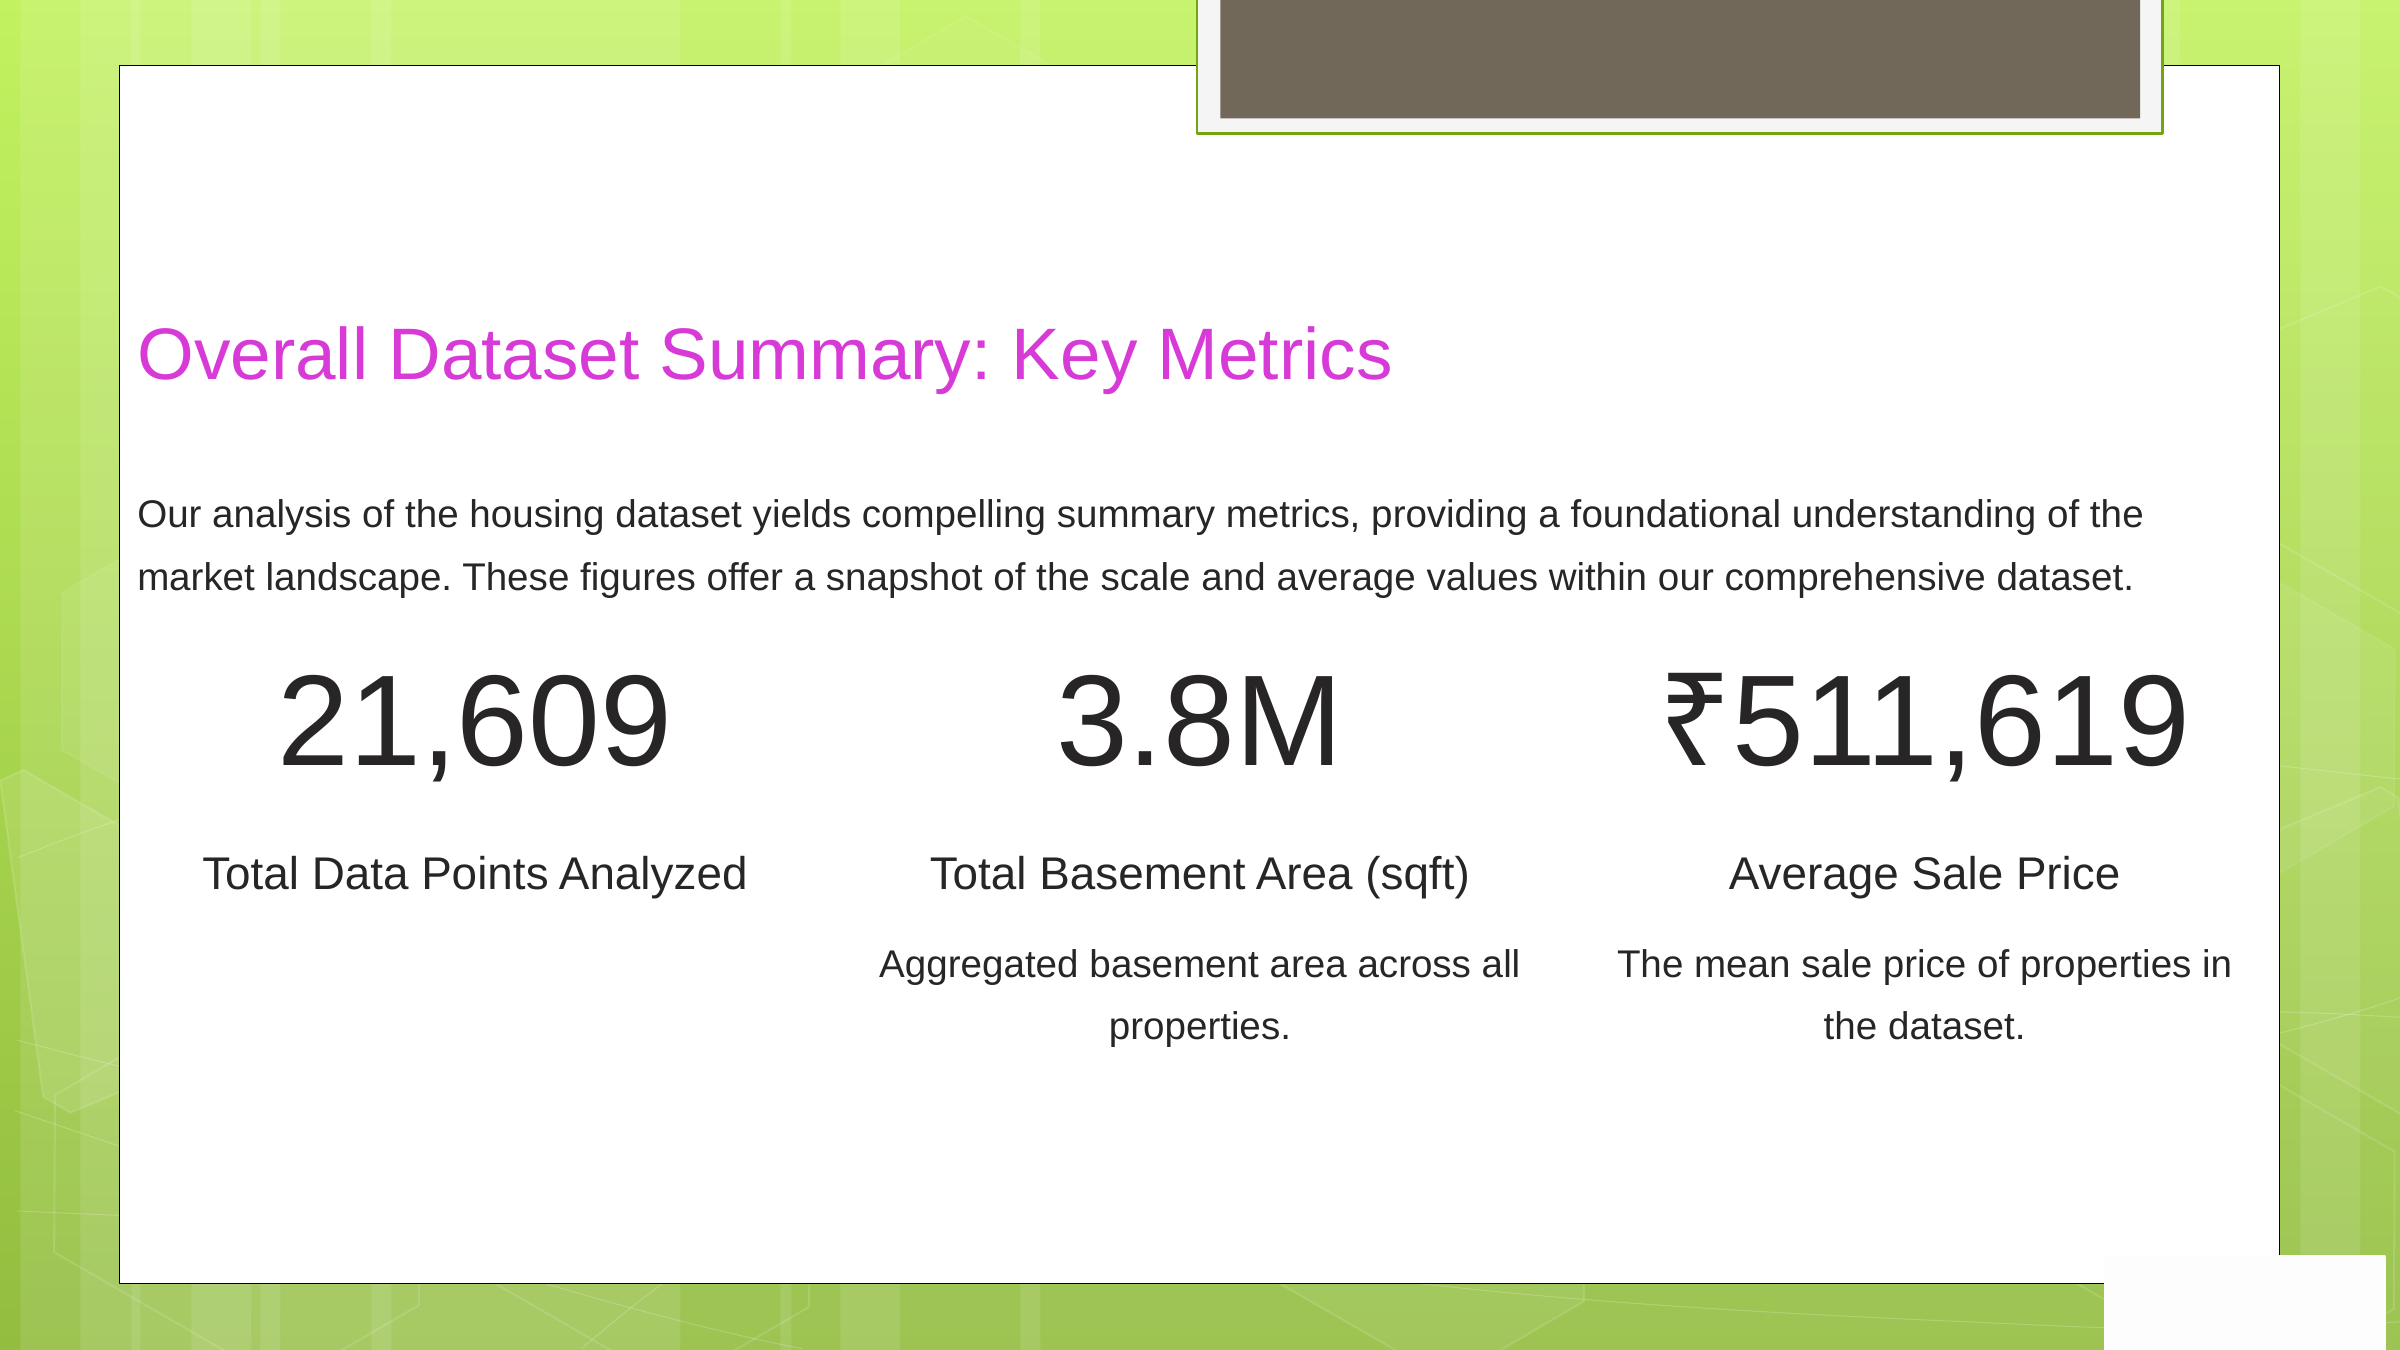

Overall Dataset Summary: Key Metrics
Our analysis of the housing dataset yields compelling summary metrics, providing a foundational understanding of the market landscape. These figures offer a snapshot of the scale and average values within our comprehensive dataset.
21,609
3.8M
₹511,619
Total Data Points Analyzed
Total Basement Area (sqft)
Average Sale Price
Aggregated basement area across all properties.
The mean sale price of properties in the dataset.